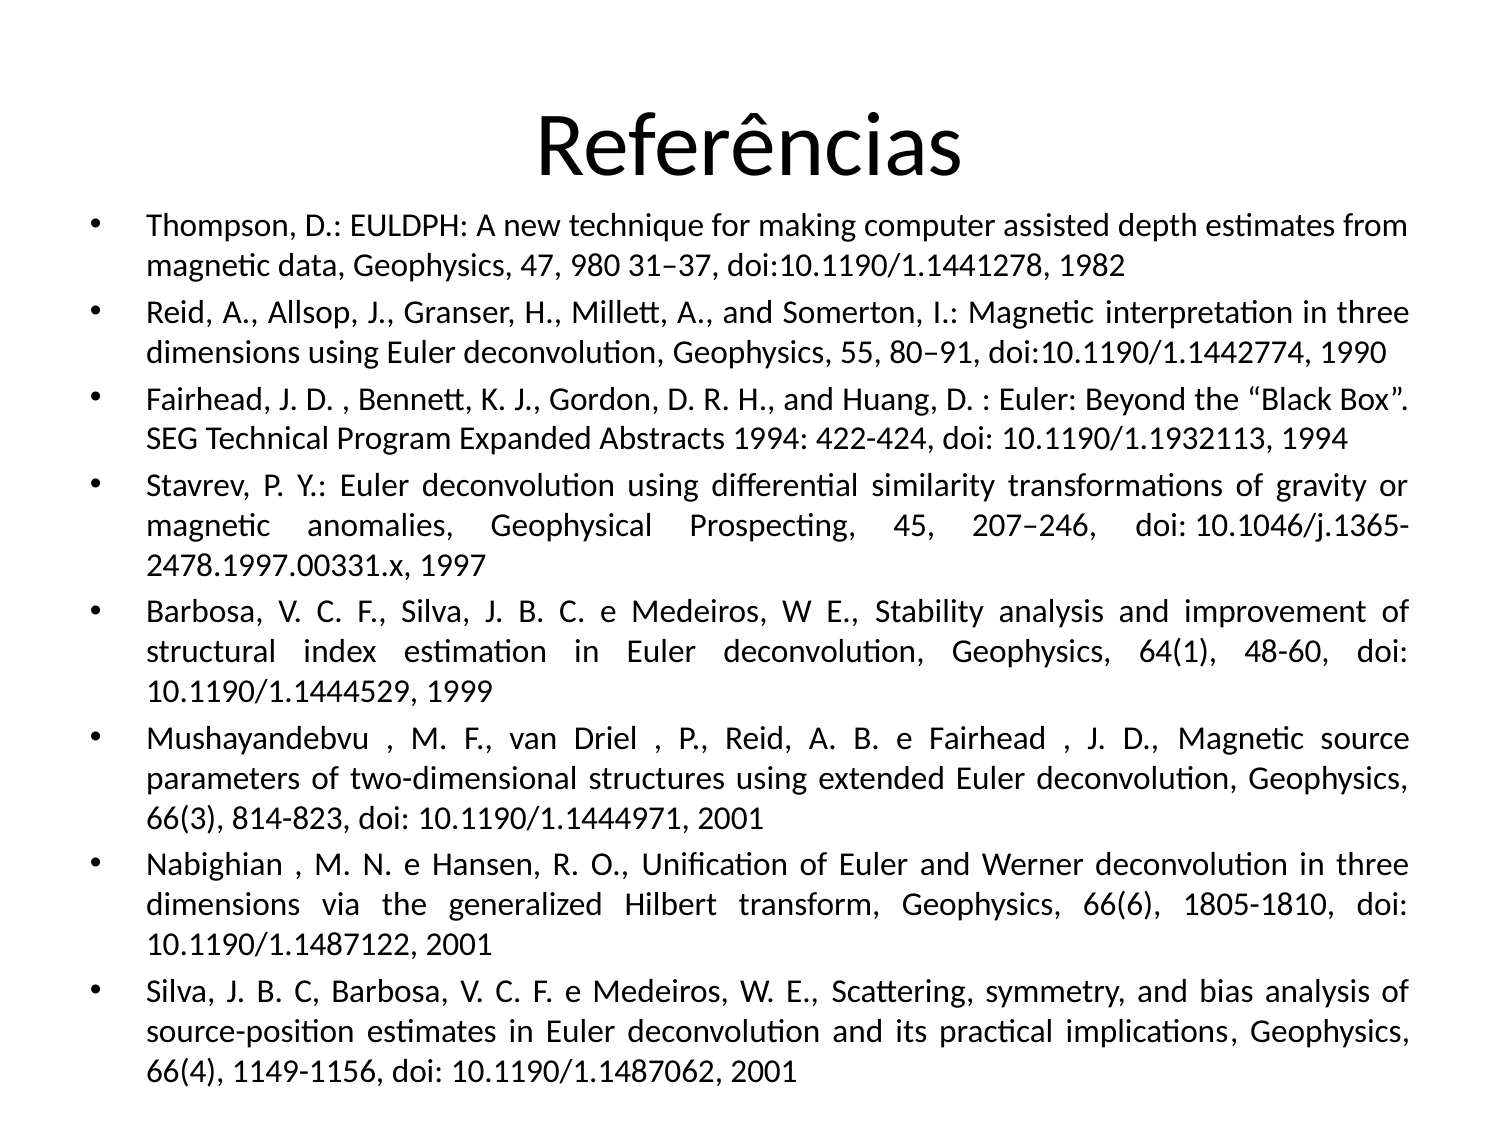

# Referências
Thompson, D.: EULDPH: A new technique for making computer assisted depth estimates from magnetic data, Geophysics, 47, 980 31–37, doi:10.1190/1.1441278, 1982
Reid, A., Allsop, J., Granser, H., Millett, A., and Somerton, I.: Magnetic interpretation in three dimensions using Euler deconvolution, Geophysics, 55, 80–91, doi:10.1190/1.1442774, 1990
Fairhead, J. D. , Bennett, K. J., Gordon, D. R. H., and Huang, D. : Euler: Beyond the “Black Box”. SEG Technical Program Expanded Abstracts 1994: 422-424, doi: 10.1190/1.1932113, 1994
Stavrev, P. Y.: Euler deconvolution using differential similarity transformations of gravity or magnetic anomalies, Geophysical Prospecting, 45, 207–246, doi: 10.1046/j.1365-2478.1997.00331.x, 1997
Barbosa, V. C. F., Silva, J. B. C. e Medeiros, W E., Stability analysis and improvement of structural index estimation in Euler deconvolution, Geophysics, 64(1), 48-60, doi: 10.1190/1.1444529, 1999
Mushayandebvu , M. F., van Driel , P., Reid, A. B. e Fairhead , J. D., Magnetic source parameters of two-dimensional structures using extended Euler deconvolution, Geophysics, 66(3), 814-823, doi: 10.1190/1.1444971, 2001
Nabighian , M. N. e Hansen, R. O., Unification of Euler and Werner deconvolution in three dimensions via the generalized Hilbert transform, Geophysics, 66(6), 1805-1810, doi: 10.1190/1.1487122, 2001
Silva, J. B. C, Barbosa, V. C. F. e Medeiros, W. E., Scattering, symmetry, and bias analysis of source-position estimates in Euler deconvolution and its practical implications, Geophysics, 66(4), 1149-1156, doi: 10.1190/1.1487062, 2001